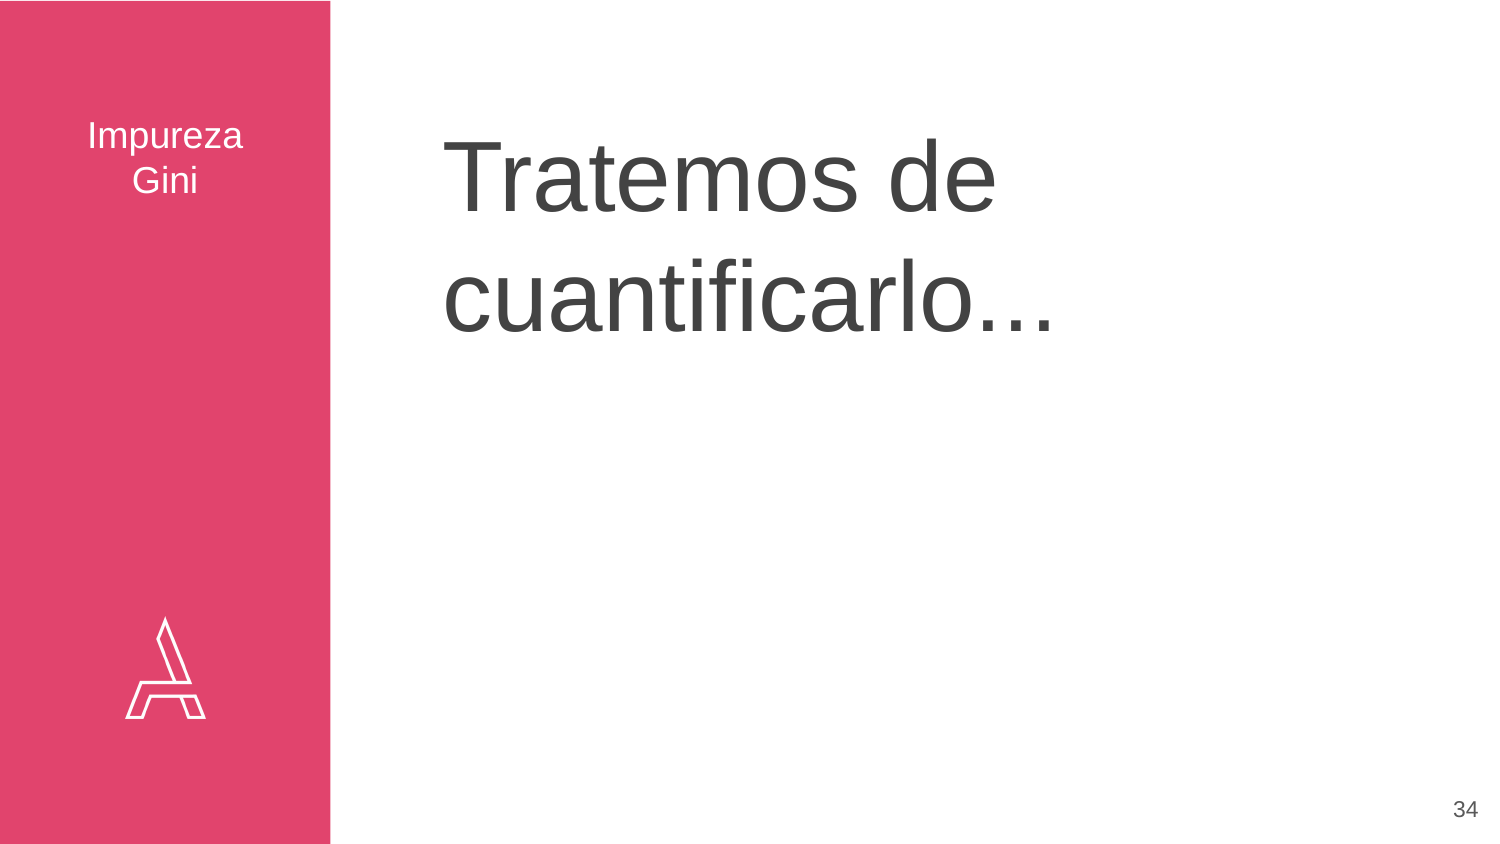

# Impureza Gini
Tratemos de cuantificarlo...
34